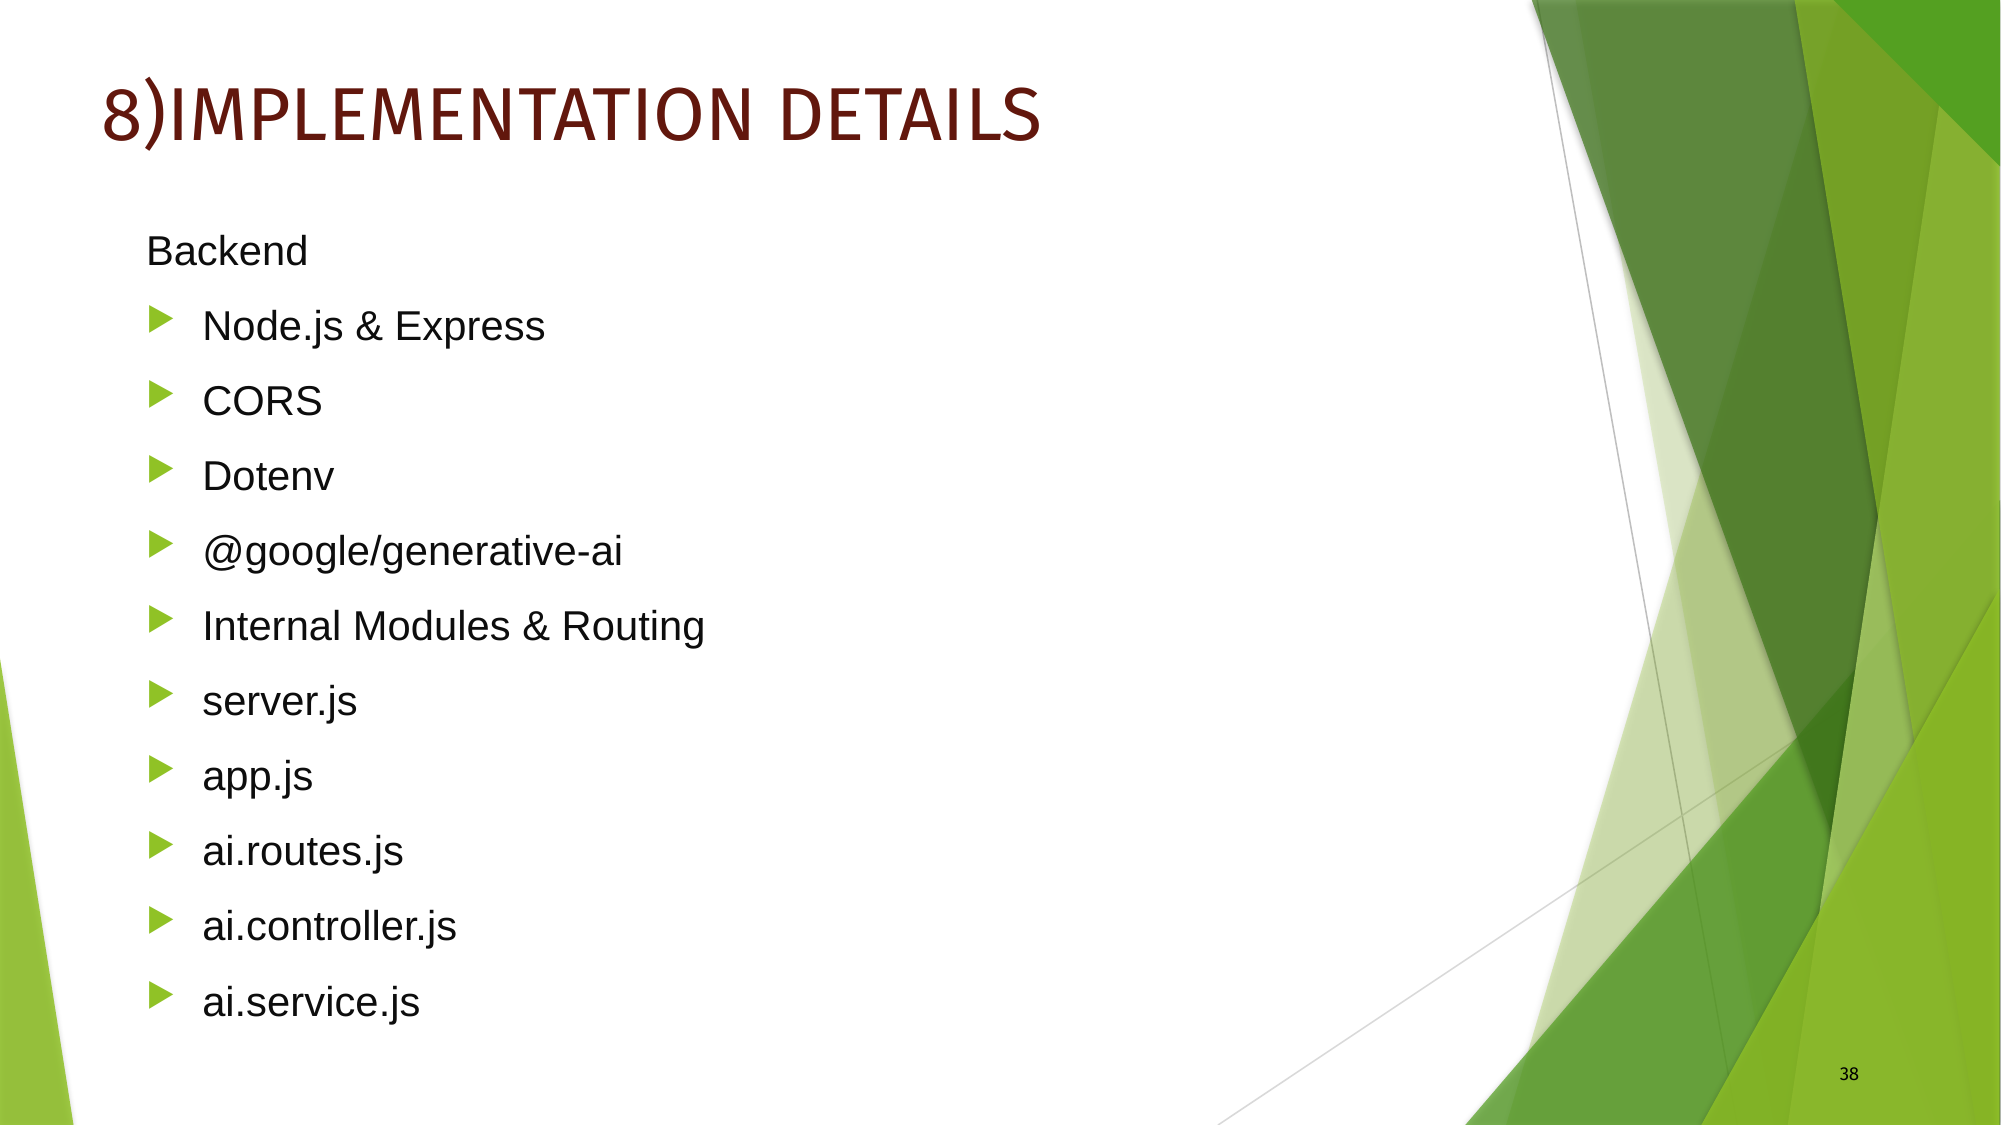

# 8)IMPLEMENTATION DETAILS​
Backend
Node.js & Express
CORS
Dotenv
@google/generative-ai
Internal Modules & Routing
server.js
app.js
ai.routes.js
ai.controller.js
ai.service.js

38